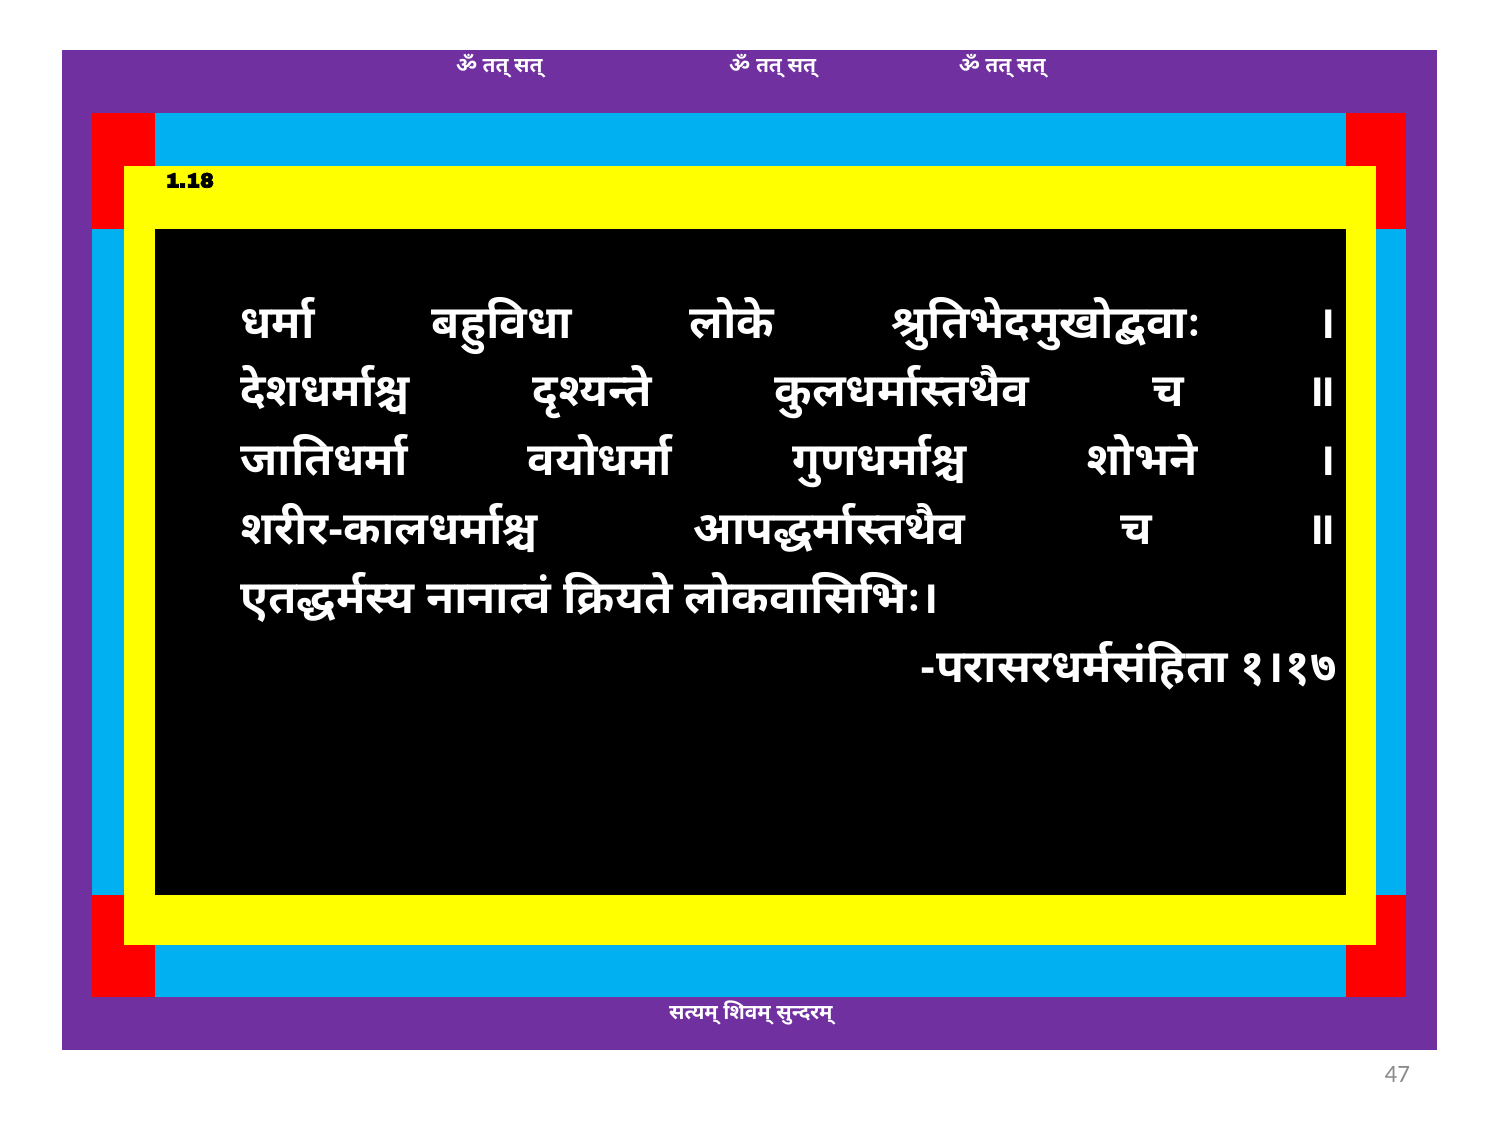

|  |  |  | ॐ तत् सत् ॐ तत् सत् ॐ तत् सत् |  |  |  |
| --- | --- | --- | --- | --- | --- | --- |
|  |  |  |  |  |  |  |
|  |  |  | 1.18 |  |  |  |
|  |  |  | धर्मा बहुविधा लोके श्रुतिभेदमुखोद्बवाः । देशधर्माश्च दृश्यन्ते कुलधर्मास्तथैव च ॥ जातिधर्मा वयोधर्मा गुणधर्माश्च शोभने । शरीर-कालधर्माश्च आपद्धर्मास्तथैव च ॥ एतद्धर्मस्य नानात्वं क्रियते लोकवासिभिः। -परासरधर्मसंहिता १।१७ |  |  |  |
|  |  |  |  |  |  |  |
|  |  |  |  |  |  |  |
|  |  |  | सत्यम् शिवम् सुन्दरम् |  |  |  |
47